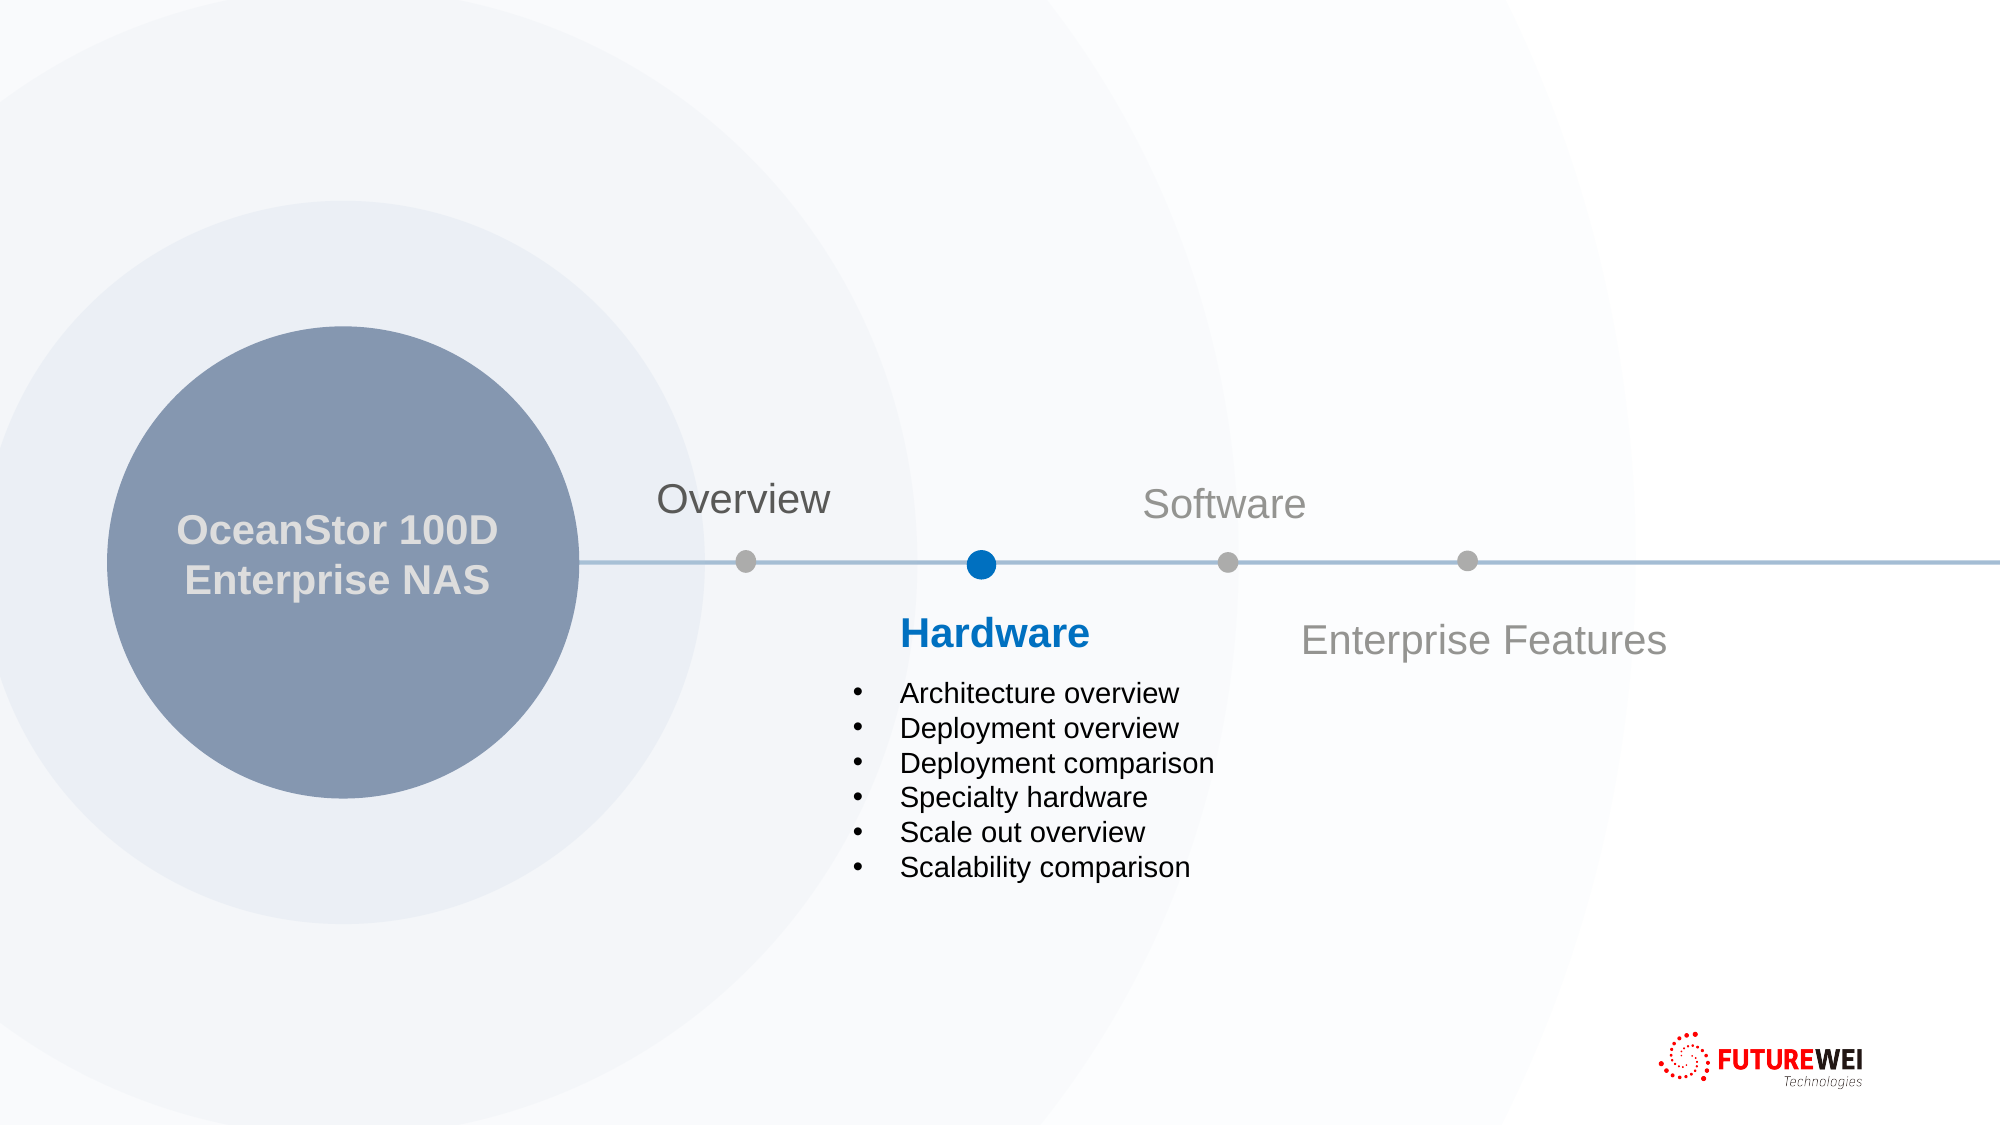

Overview
Software
OceanStor 100D
Enterprise NAS

Hardware

Enterprise Features

Architecture overview
Deployment overview
Deployment comparison
Specialty hardware
Scale out overview
Scalability comparison